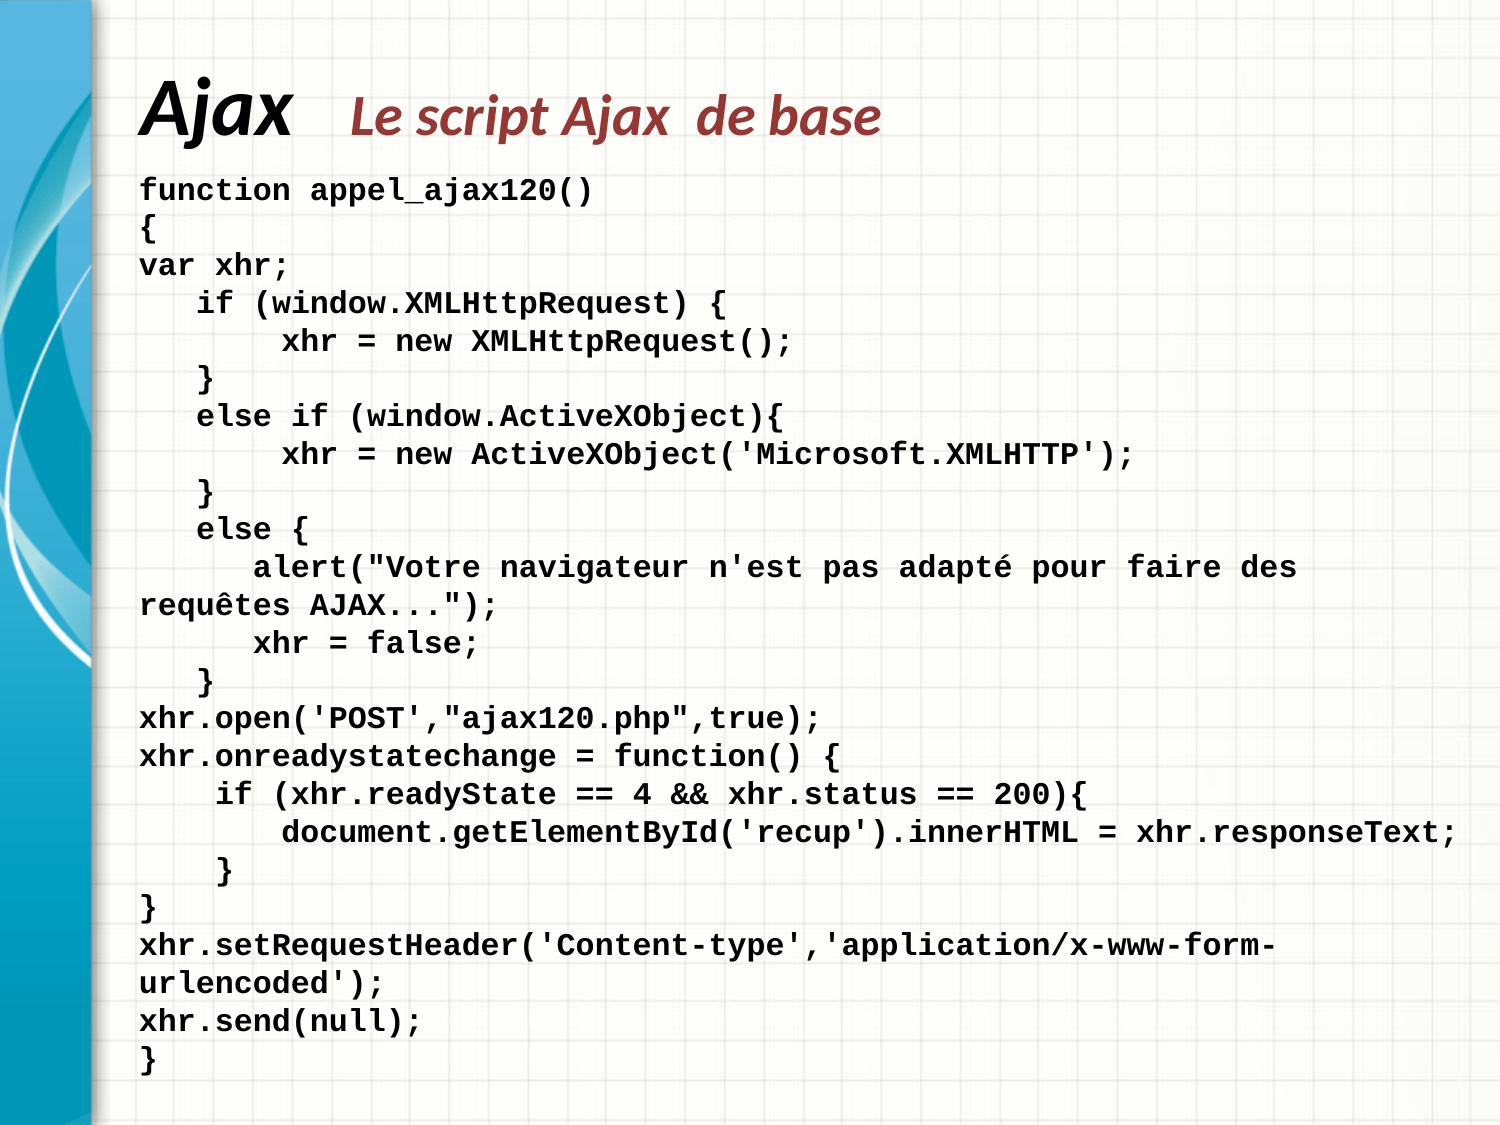

# Ajax   Le script Ajax  de base
function appel_ajax120()
{
var xhr;
   if (window.XMLHttpRequest) {
	xhr = new XMLHttpRequest();
   }
   else if (window.ActiveXObject){
	xhr = new ActiveXObject('Microsoft.XMLHTTP');
   }
   else {
      alert("Votre navigateur n'est pas adapté pour faire des requêtes AJAX...");
      xhr = false;
   }
xhr.open('POST',"ajax120.php",true);
xhr.onreadystatechange = function() {
    if (xhr.readyState == 4 && xhr.status == 200){
	document.getElementById('recup').innerHTML = xhr.responseText;
    }
}
xhr.setRequestHeader('Content-type','application/x-www-form-urlencoded');
xhr.send(null);
}